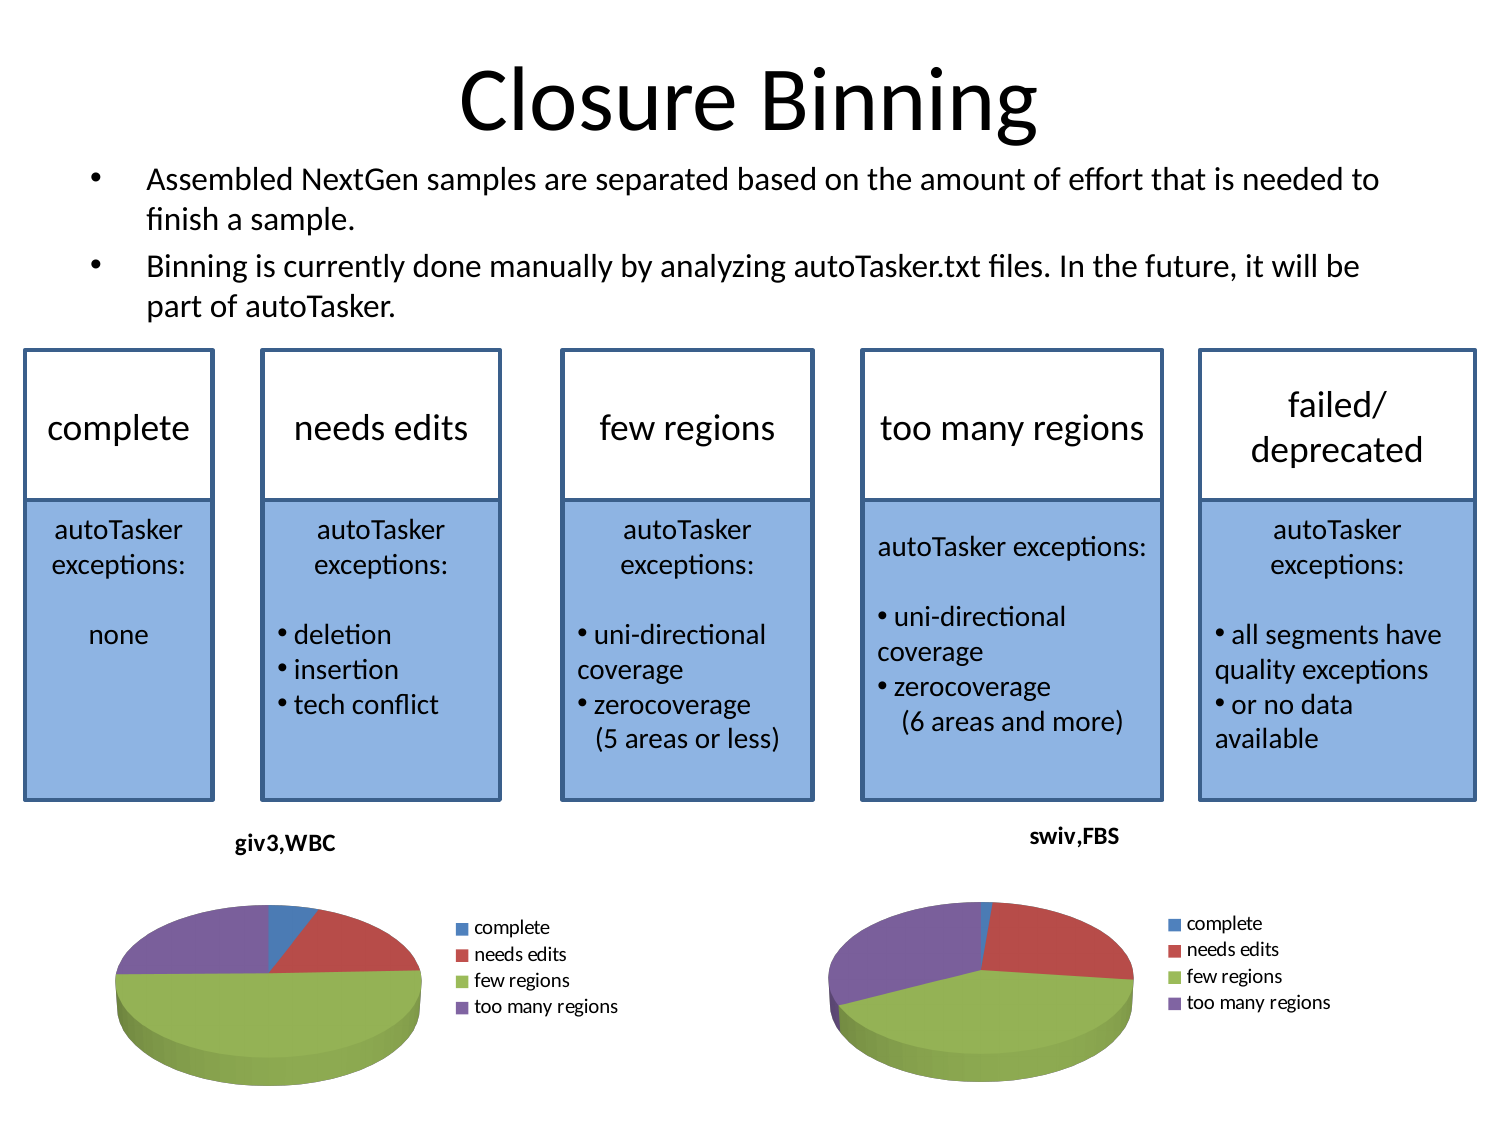

# Closure Binning
Assembled NextGen samples are separated based on the amount of effort that is needed to finish a sample.
Binning is currently done manually by analyzing autoTasker.txt files. In the future, it will be part of autoTasker.

complete
needs edits
few regions
too many regions
failed/ deprecated
autoTasker exceptions:

none

autoTasker exceptions:

 deletion
 insertion
 tech conflict

autoTasker exceptions:

 uni-directional coverage
 zerocoverage
(5 areas or less)

autoTasker exceptions:

 uni-directional coverage
 zerocoverage
(6 areas and more)

autoTasker exceptions:

 all segments have quality exceptions
 or no data available

[unsupported chart]

[unsupported chart]